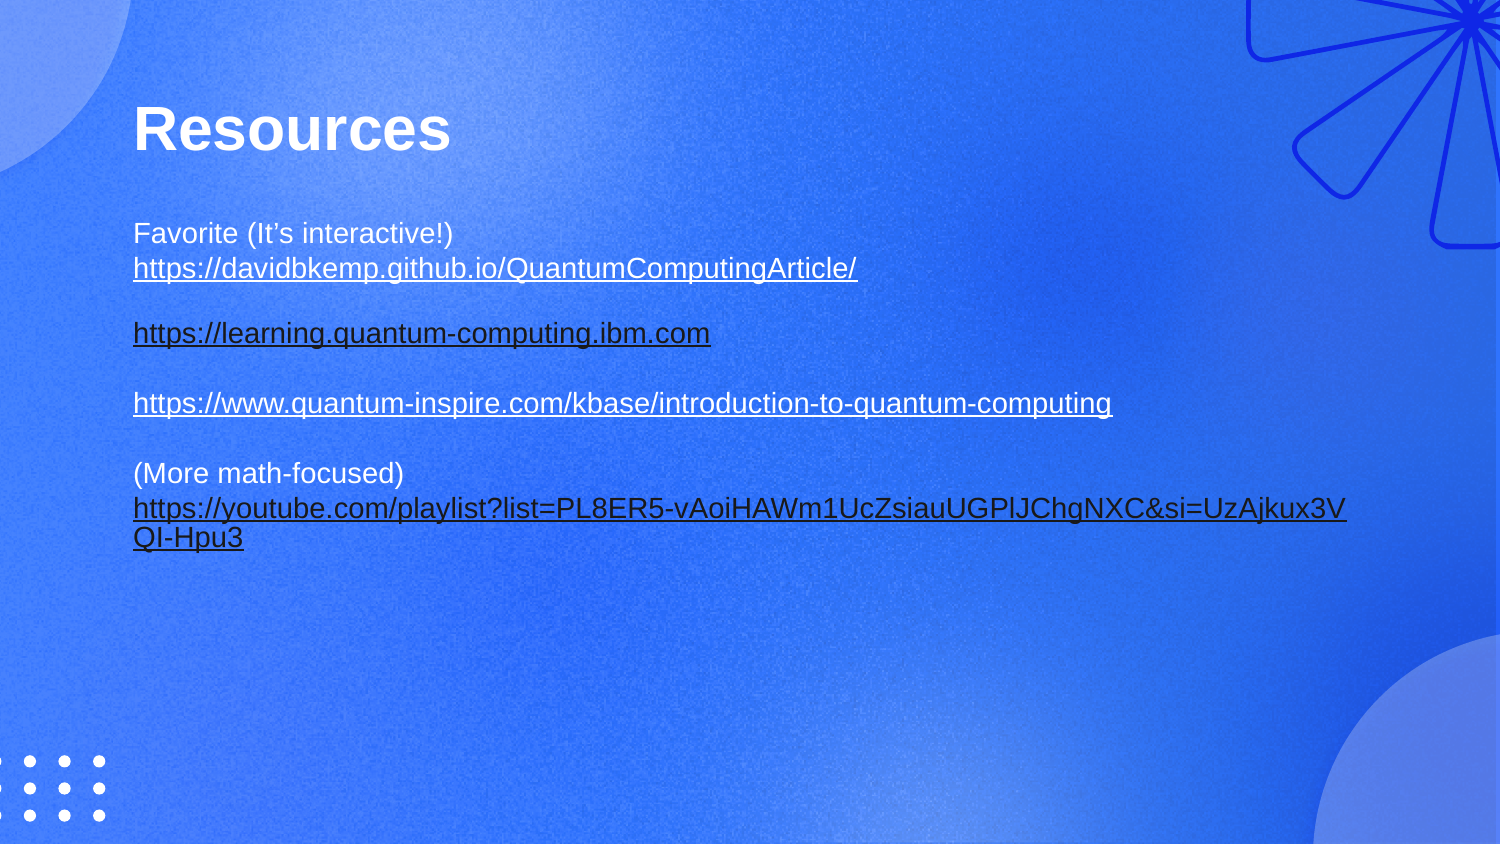

# Resources
Favorite (It’s interactive!)
https://davidbkemp.github.io/QuantumComputingArticle/

https://learning.quantum-computing.ibm.com

https://www.quantum-inspire.com/kbase/introduction-to-quantum-computing

(More math-focused) https://youtube.com/playlist?list=PL8ER5-vAoiHAWm1UcZsiauUGPlJChgNXC&si=UzAjkux3VQI-Hpu3